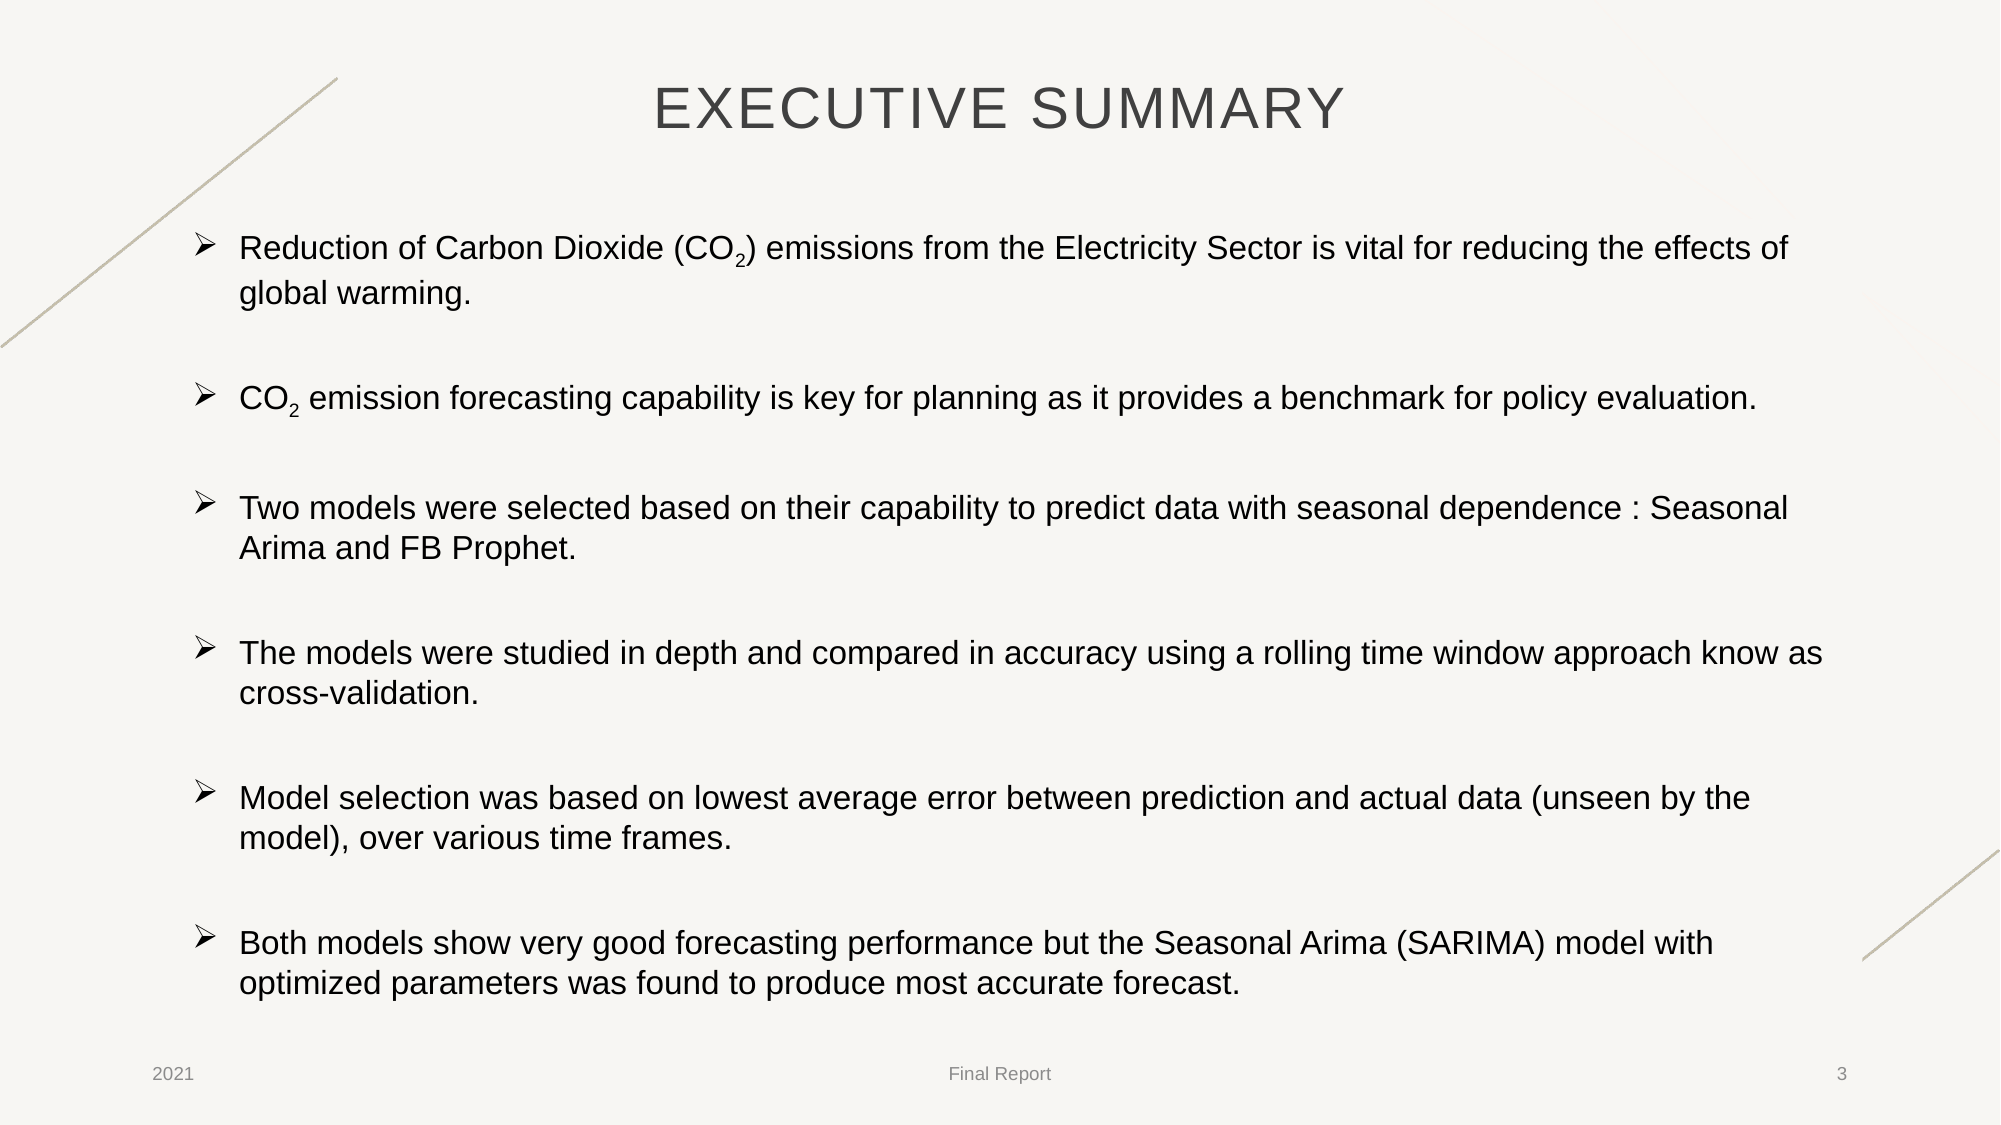

# Executive summary
Reduction of Carbon Dioxide (CO2) emissions from the Electricity Sector is vital for reducing the effects of global warming.

CO2 emission forecasting capability is key for planning as it provides a benchmark for policy evaluation.

Two models were selected based on their capability to predict data with seasonal dependence : Seasonal Arima and FB Prophet.

The models were studied in depth and compared in accuracy using a rolling time window approach know as cross-validation.

Model selection was based on lowest average error between prediction and actual data (unseen by the model), over various time frames.

Both models show very good forecasting performance but the Seasonal Arima (SARIMA) model with optimized parameters was found to produce most accurate forecast.
2021
Final Report
3